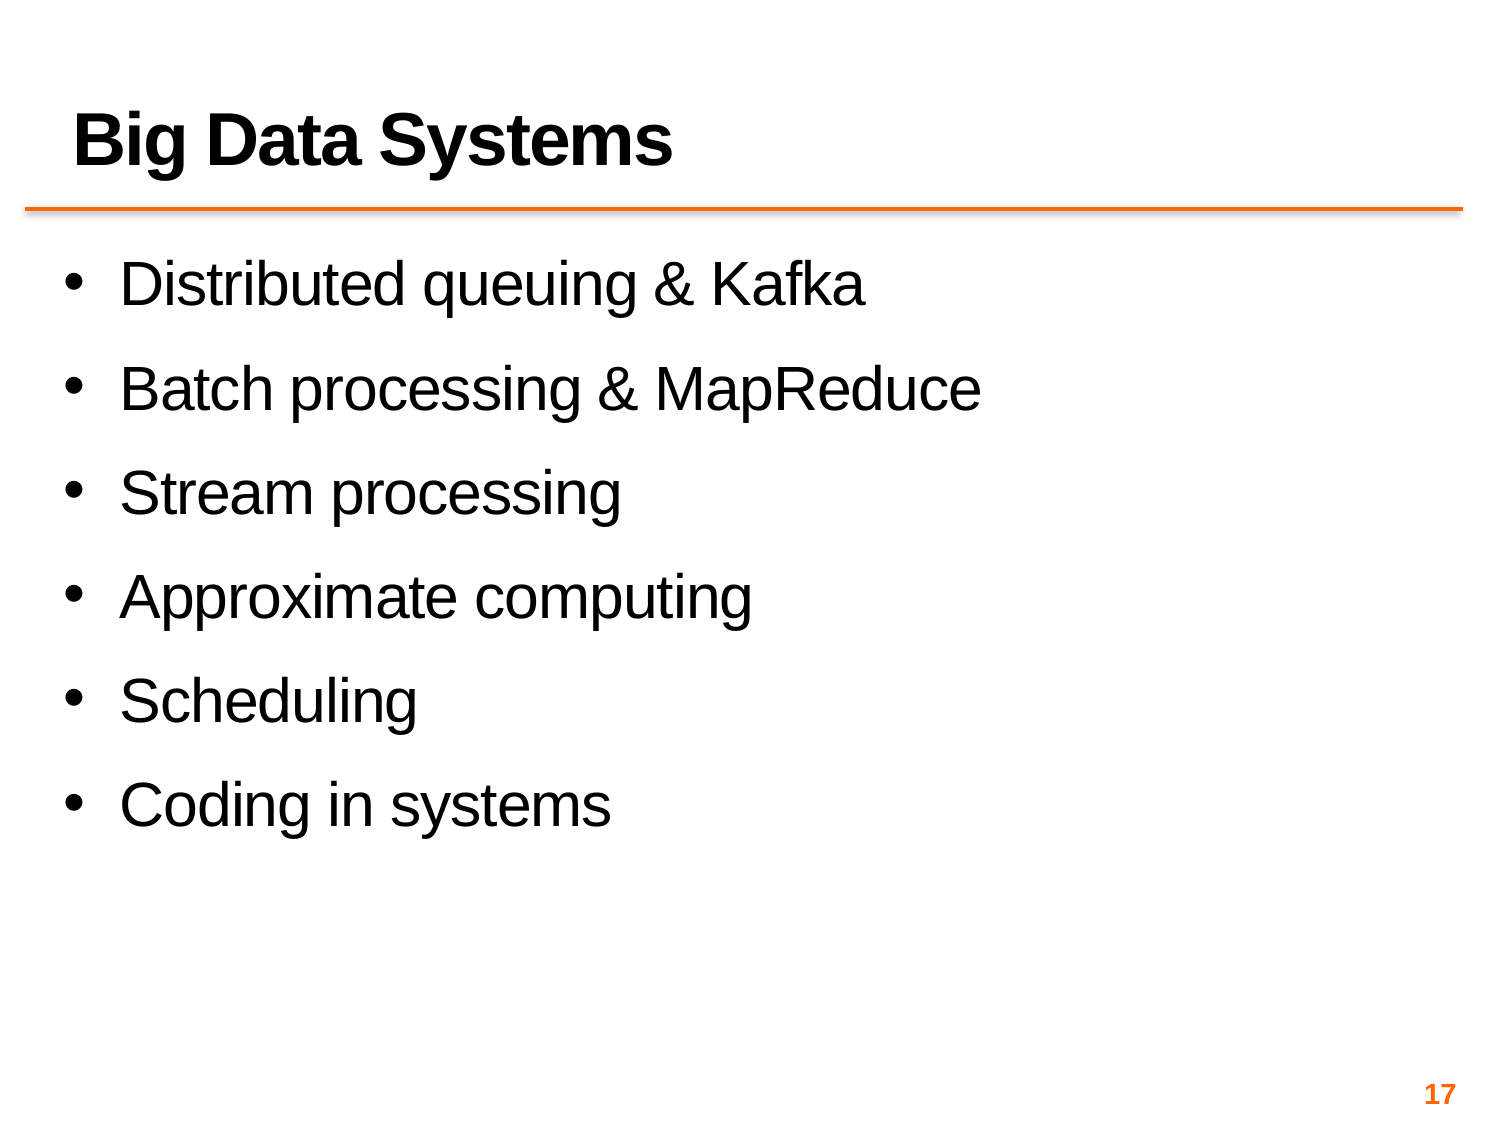

# Big Data Systems

Distributed queuing & Kafka
Batch processing & MapReduce
Stream processing
Approximate computing
Scheduling
Coding in systems
17